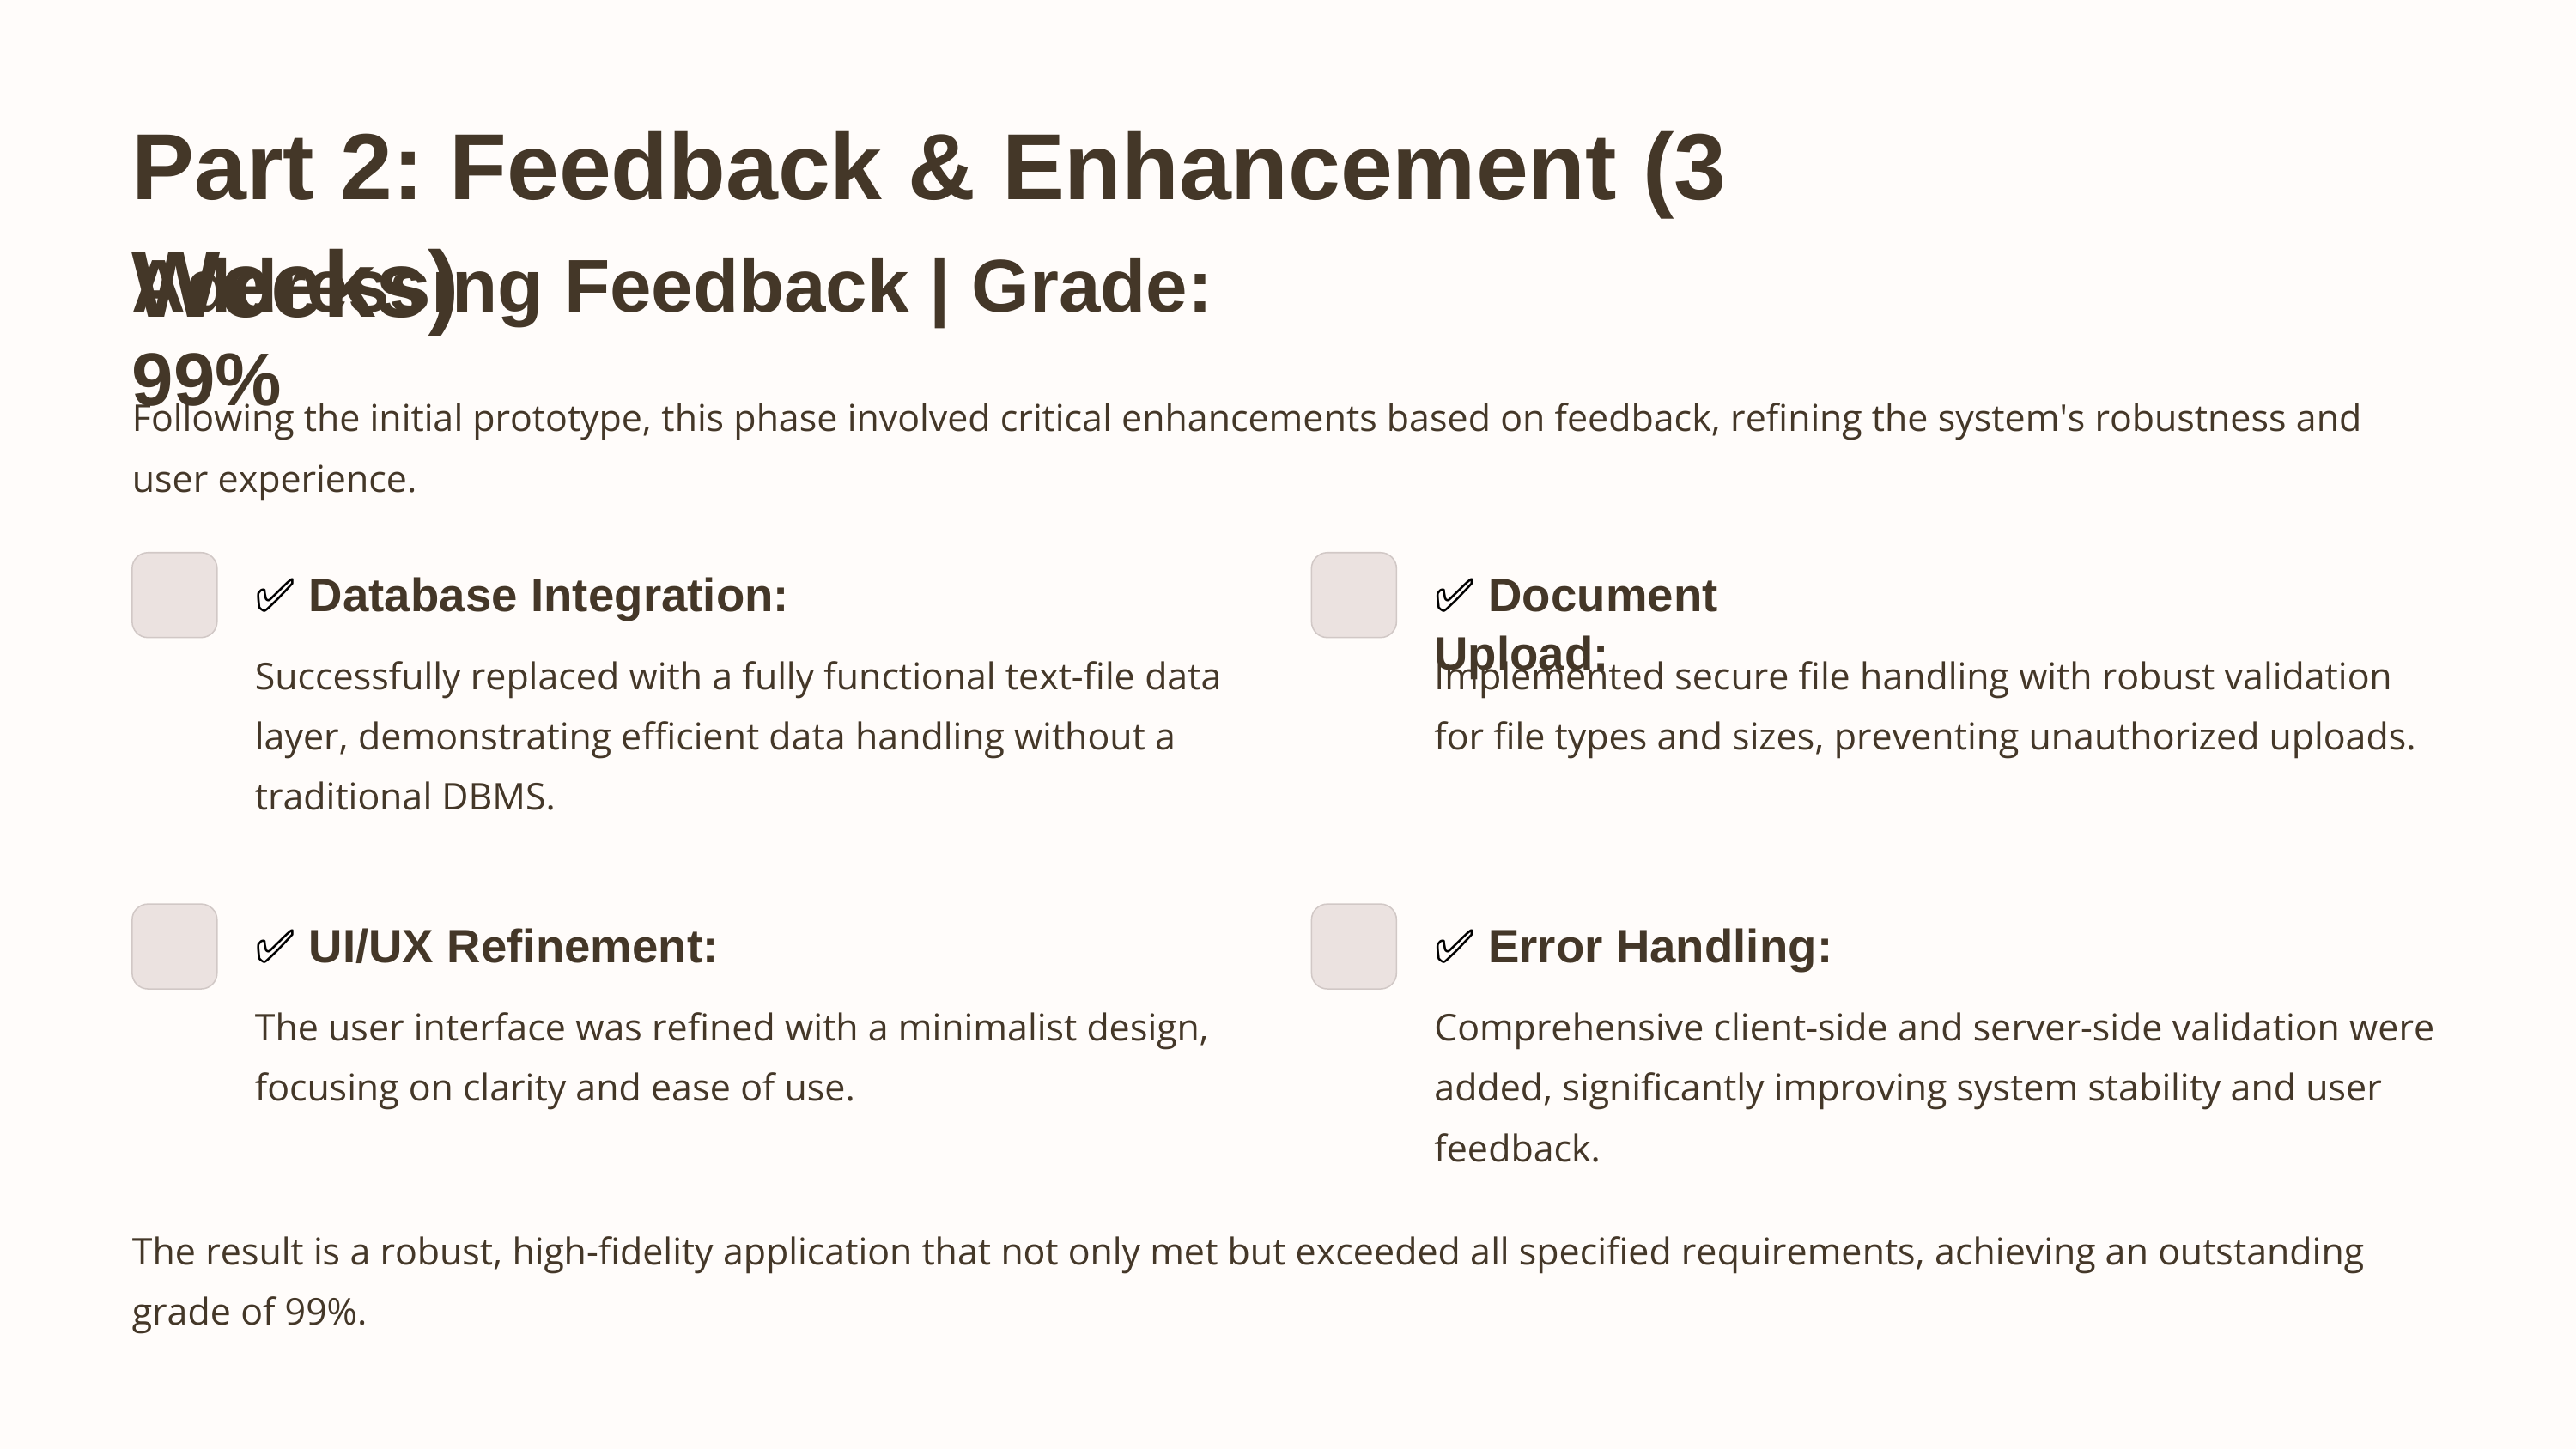

Part 2: Feedback & Enhancement (3 Weeks)
Addressing Feedback | Grade: 99%
Following the initial prototype, this phase involved critical enhancements based on feedback, refining the system's robustness and user experience.

✅ Database Integration:
✅ Document Upload:
Successfully replaced with a fully functional text-file data layer, demonstrating efficient data handling without a traditional DBMS.
Implemented secure file handling with robust validation for file types and sizes, preventing unauthorized uploads.

✅ UI/UX Refinement:
✅ Error Handling:
The user interface was refined with a minimalist design, focusing on clarity and ease of use.
Comprehensive client-side and server-side validation were added, significantly improving system stability and user feedback.
The result is a robust, high-fidelity application that not only met but exceeded all specified requirements, achieving an outstanding grade of 99%.